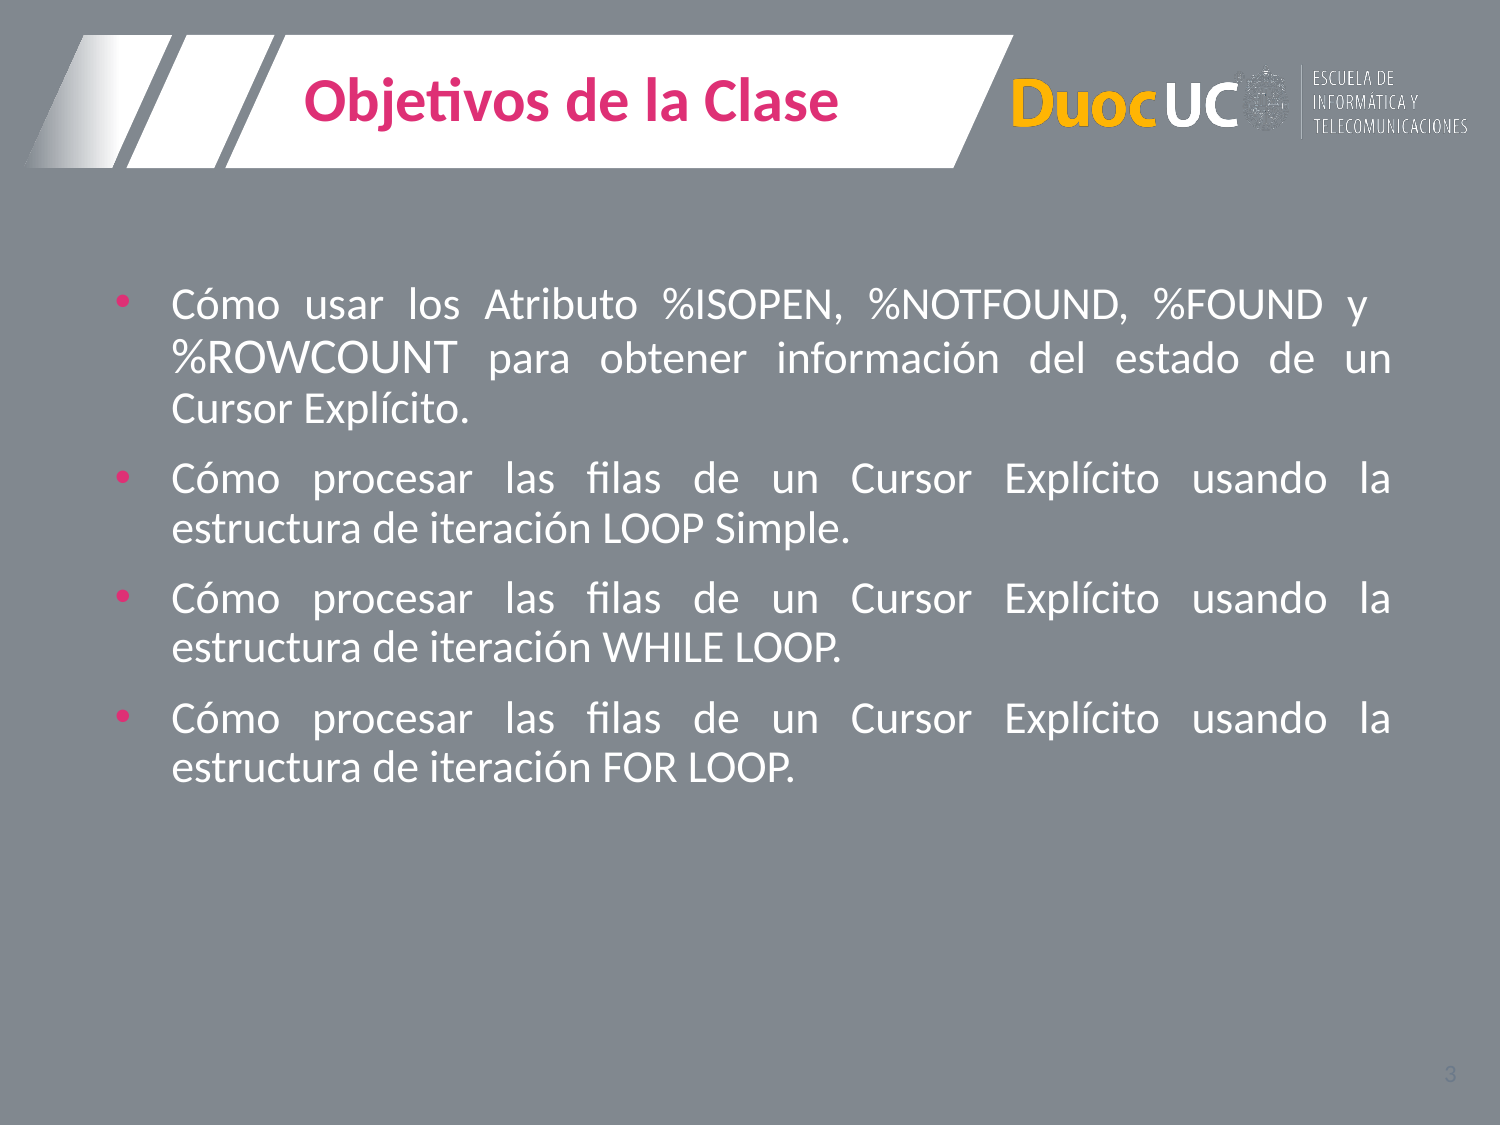

# Objetivos de la Clase
Cómo usar los Atributo %ISOPEN, %NOTFOUND, %FOUND y  %ROWCOUNT para obtener información del estado de un Cursor Explícito.
Cómo procesar las filas de un Cursor Explícito usando la estructura de iteración LOOP Simple.
Cómo procesar las filas de un Cursor Explícito usando la estructura de iteración WHILE LOOP.
Cómo procesar las filas de un Cursor Explícito usando la estructura de iteración FOR LOOP.

3